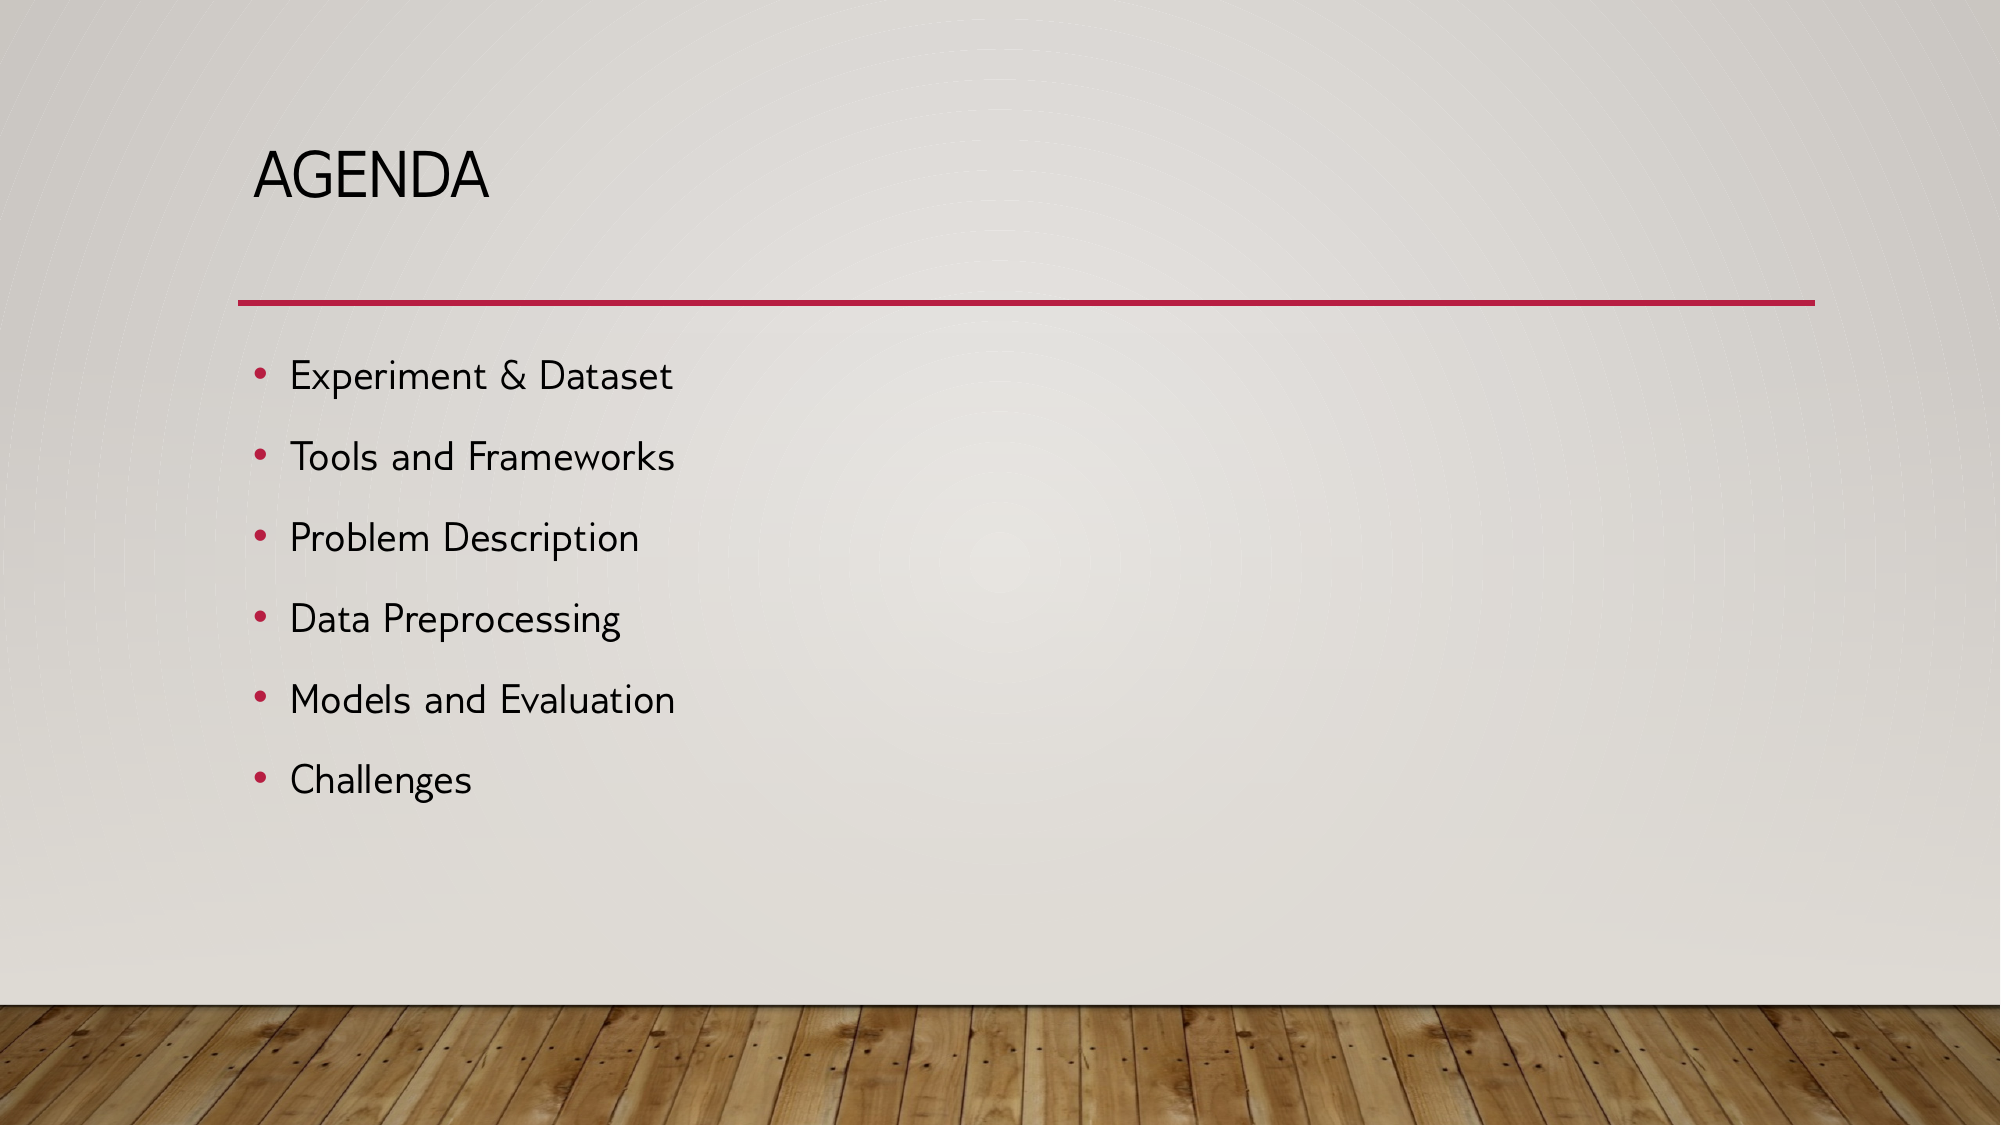

# Agenda
Experiment & Dataset
Tools and Frameworks
Problem Description
Data Preprocessing
Models and Evaluation
Challenges